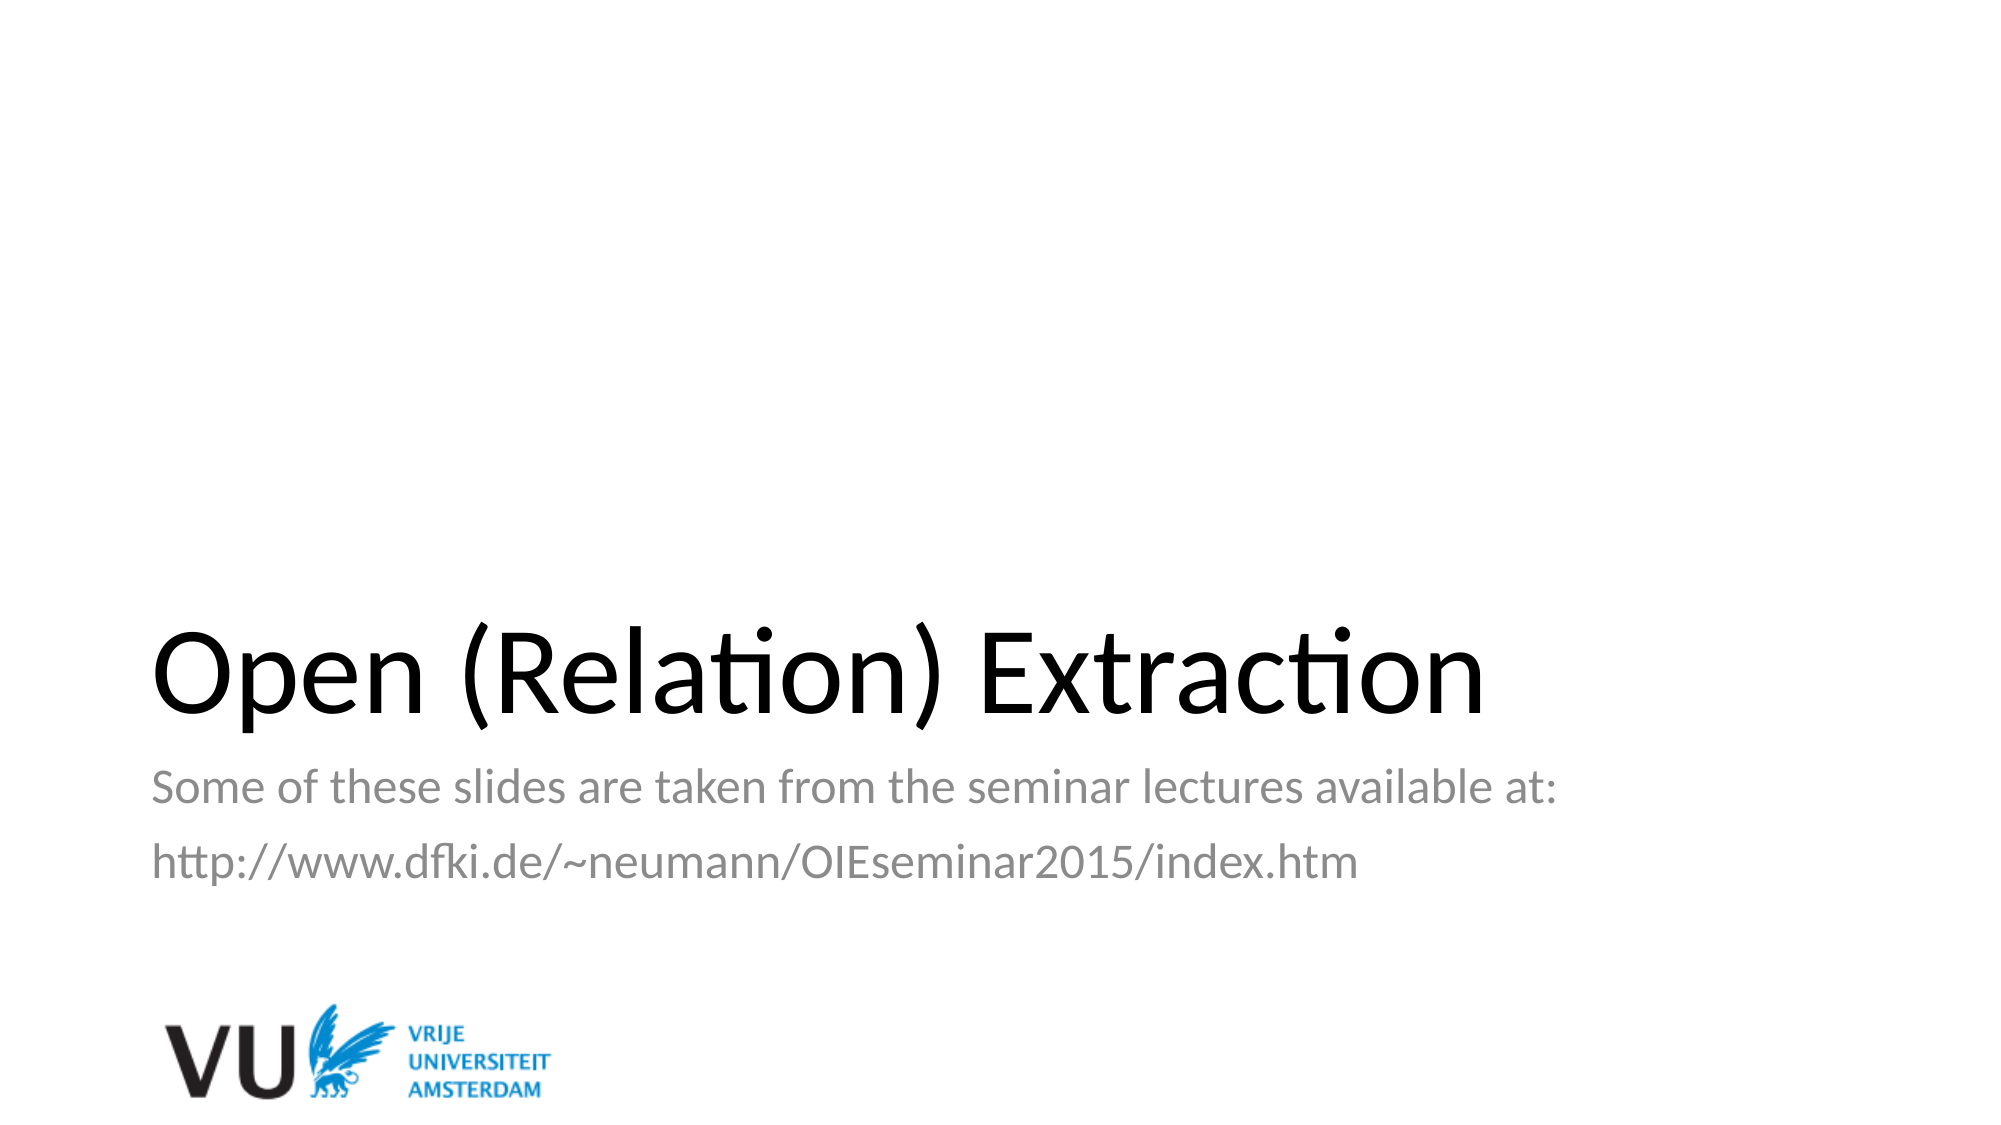

# Open (Relation) Extraction
Some of these slides are taken from the seminar lectures available at:
http://www.dfki.de/~neumann/OIEseminar2015/index.htm